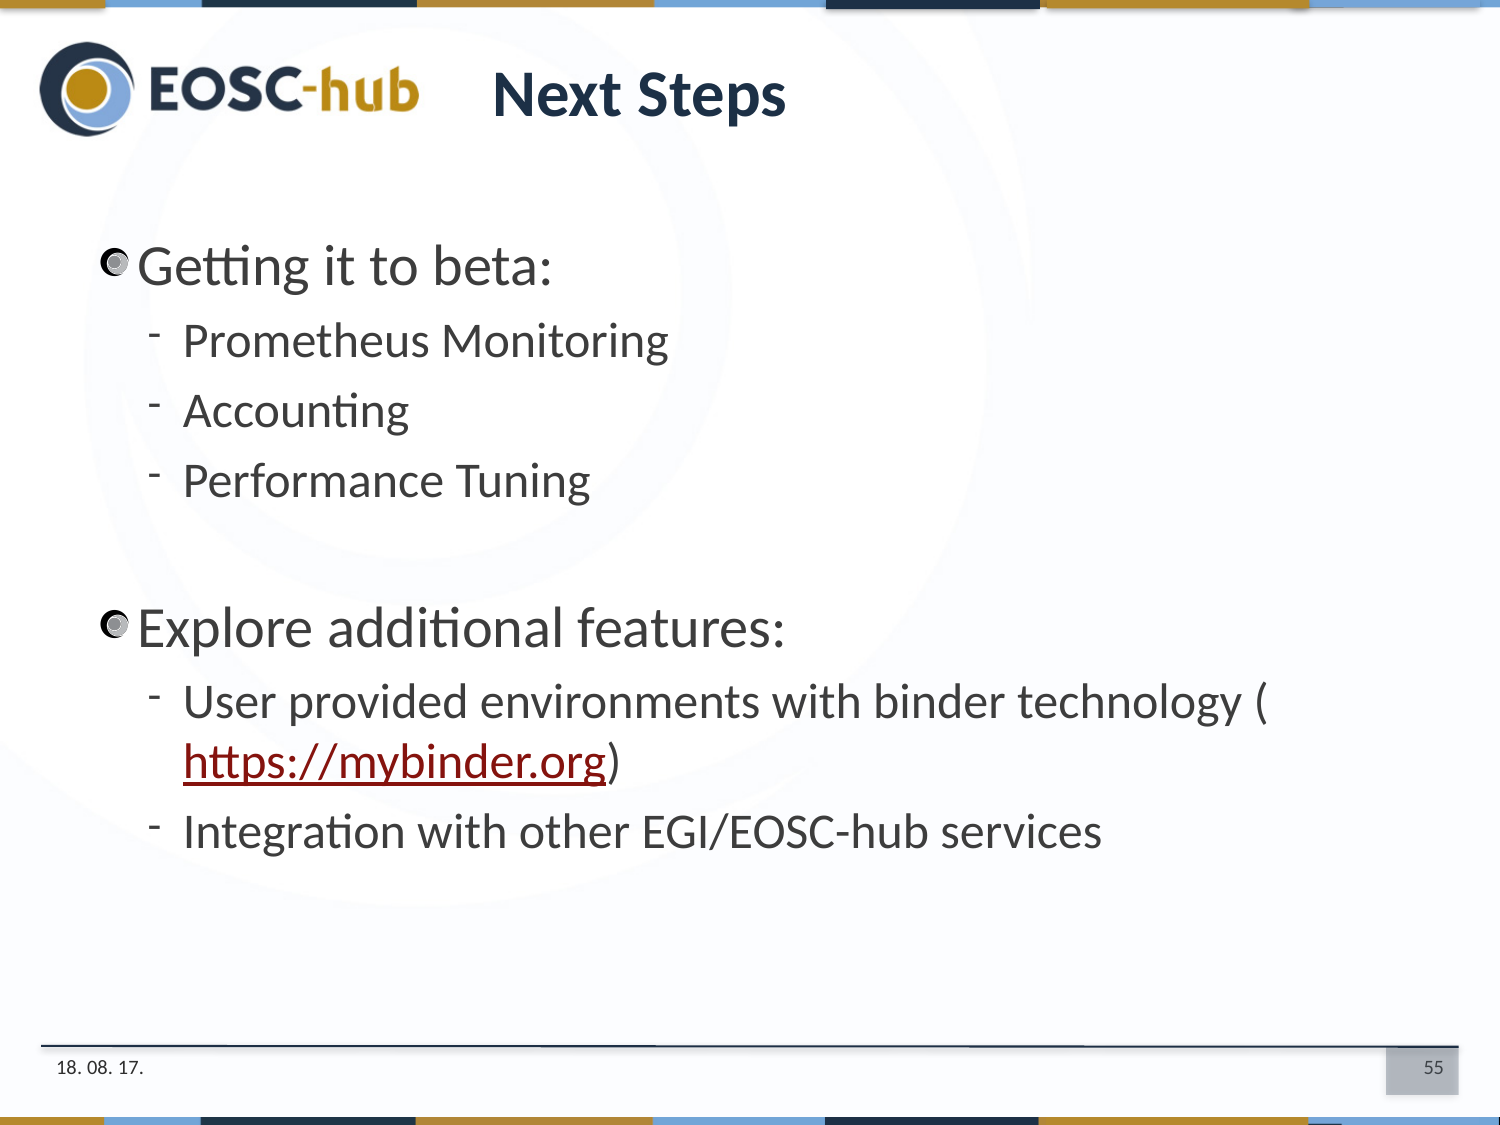

Next Steps
Getting it to beta:
Prometheus Monitoring
Accounting
Performance Tuning

Explore additional features:
User provided environments with binder technology (https://mybinder.org)
Integration with other EGI/EOSC-hub services
18. 08. 17.
55